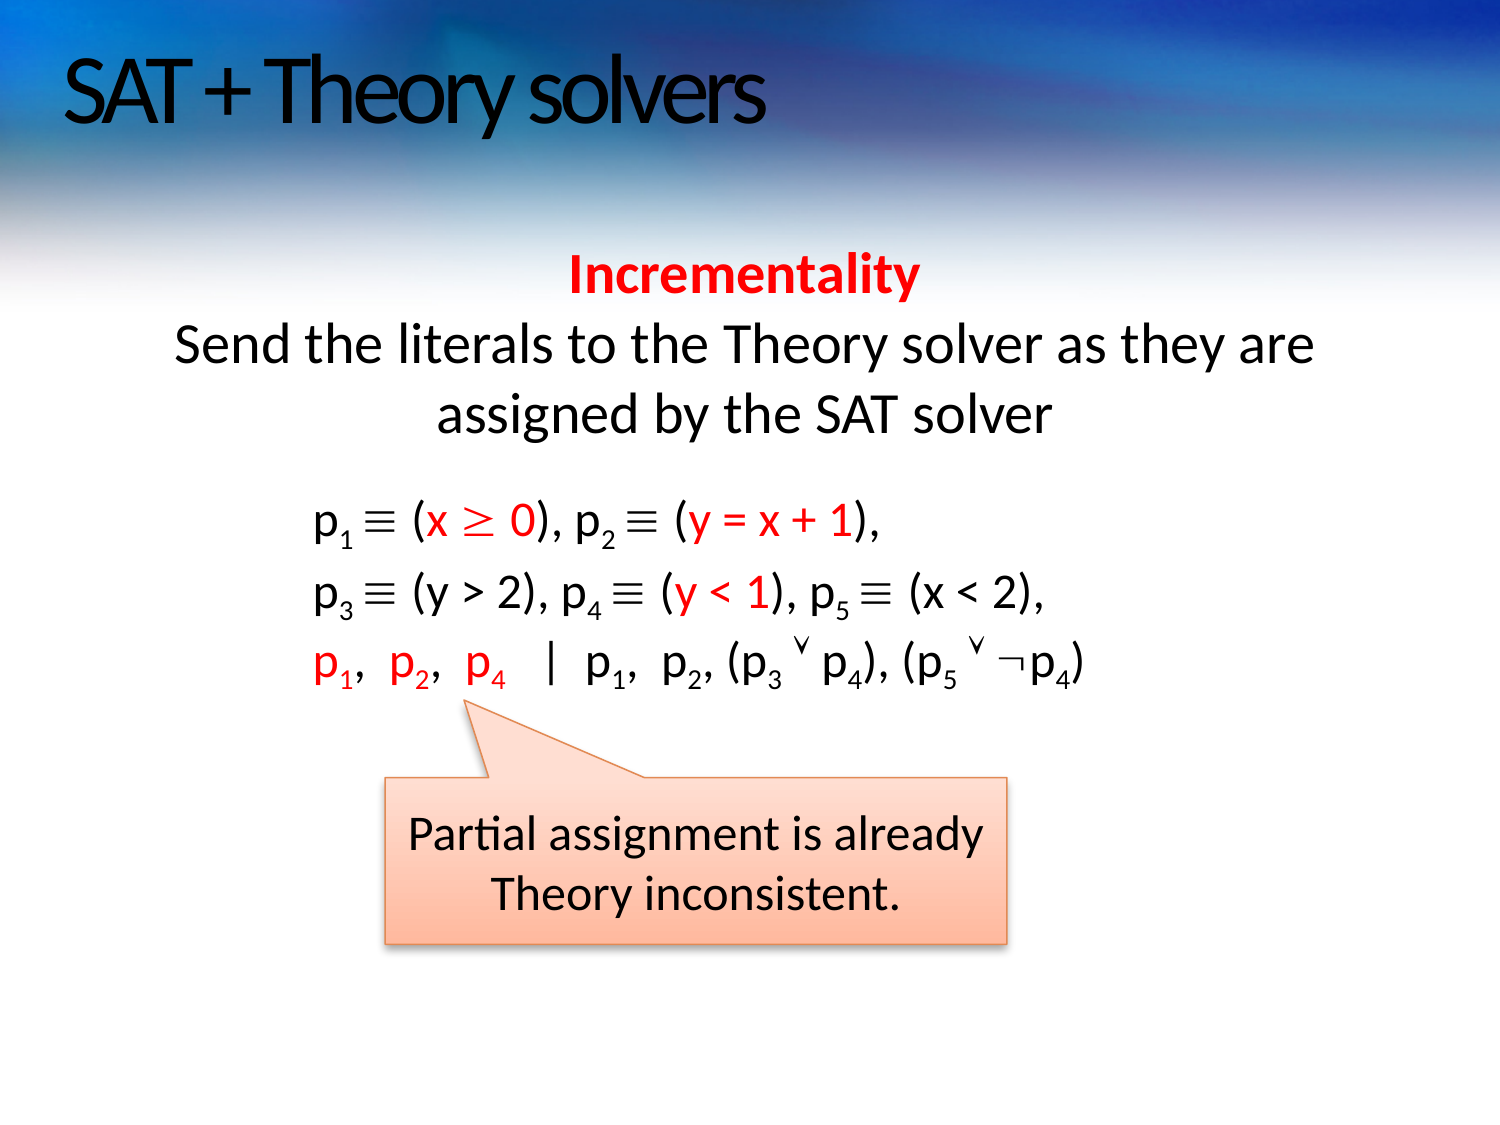

# SAT + Theory solvers
Incrementality
Send the literals to the Theory solver as they are assigned by the SAT solver
p1 ≡ (x ≥ 0), p2 ≡ (y = x + 1),
p3 ≡ (y > 2), p4 ≡ (y < 1), p5 ≡ (x < 2),
p1,  p2,  p4   |  p1,  p2, (p3 ∨ p4), (p5 ∨ ¬p4)
Partial assignment is already
Theory inconsistent.